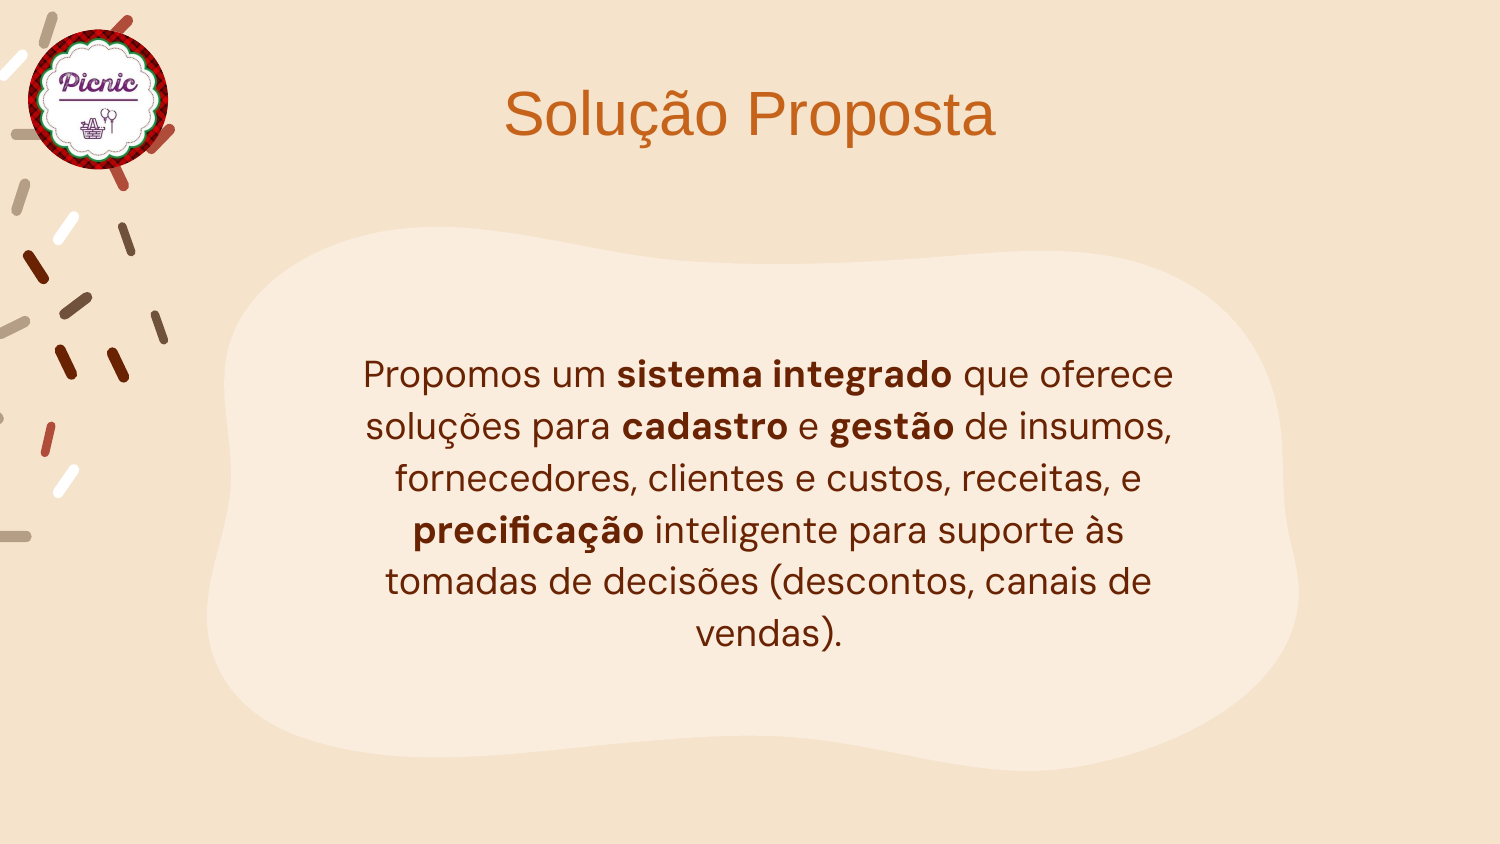

# Solução Proposta

Propomos um sistema integrado que oferece soluções para cadastro e gestão de insumos, fornecedores, clientes e custos, receitas, e precificação inteligente para suporte às tomadas de decisões (descontos, canais de vendas).